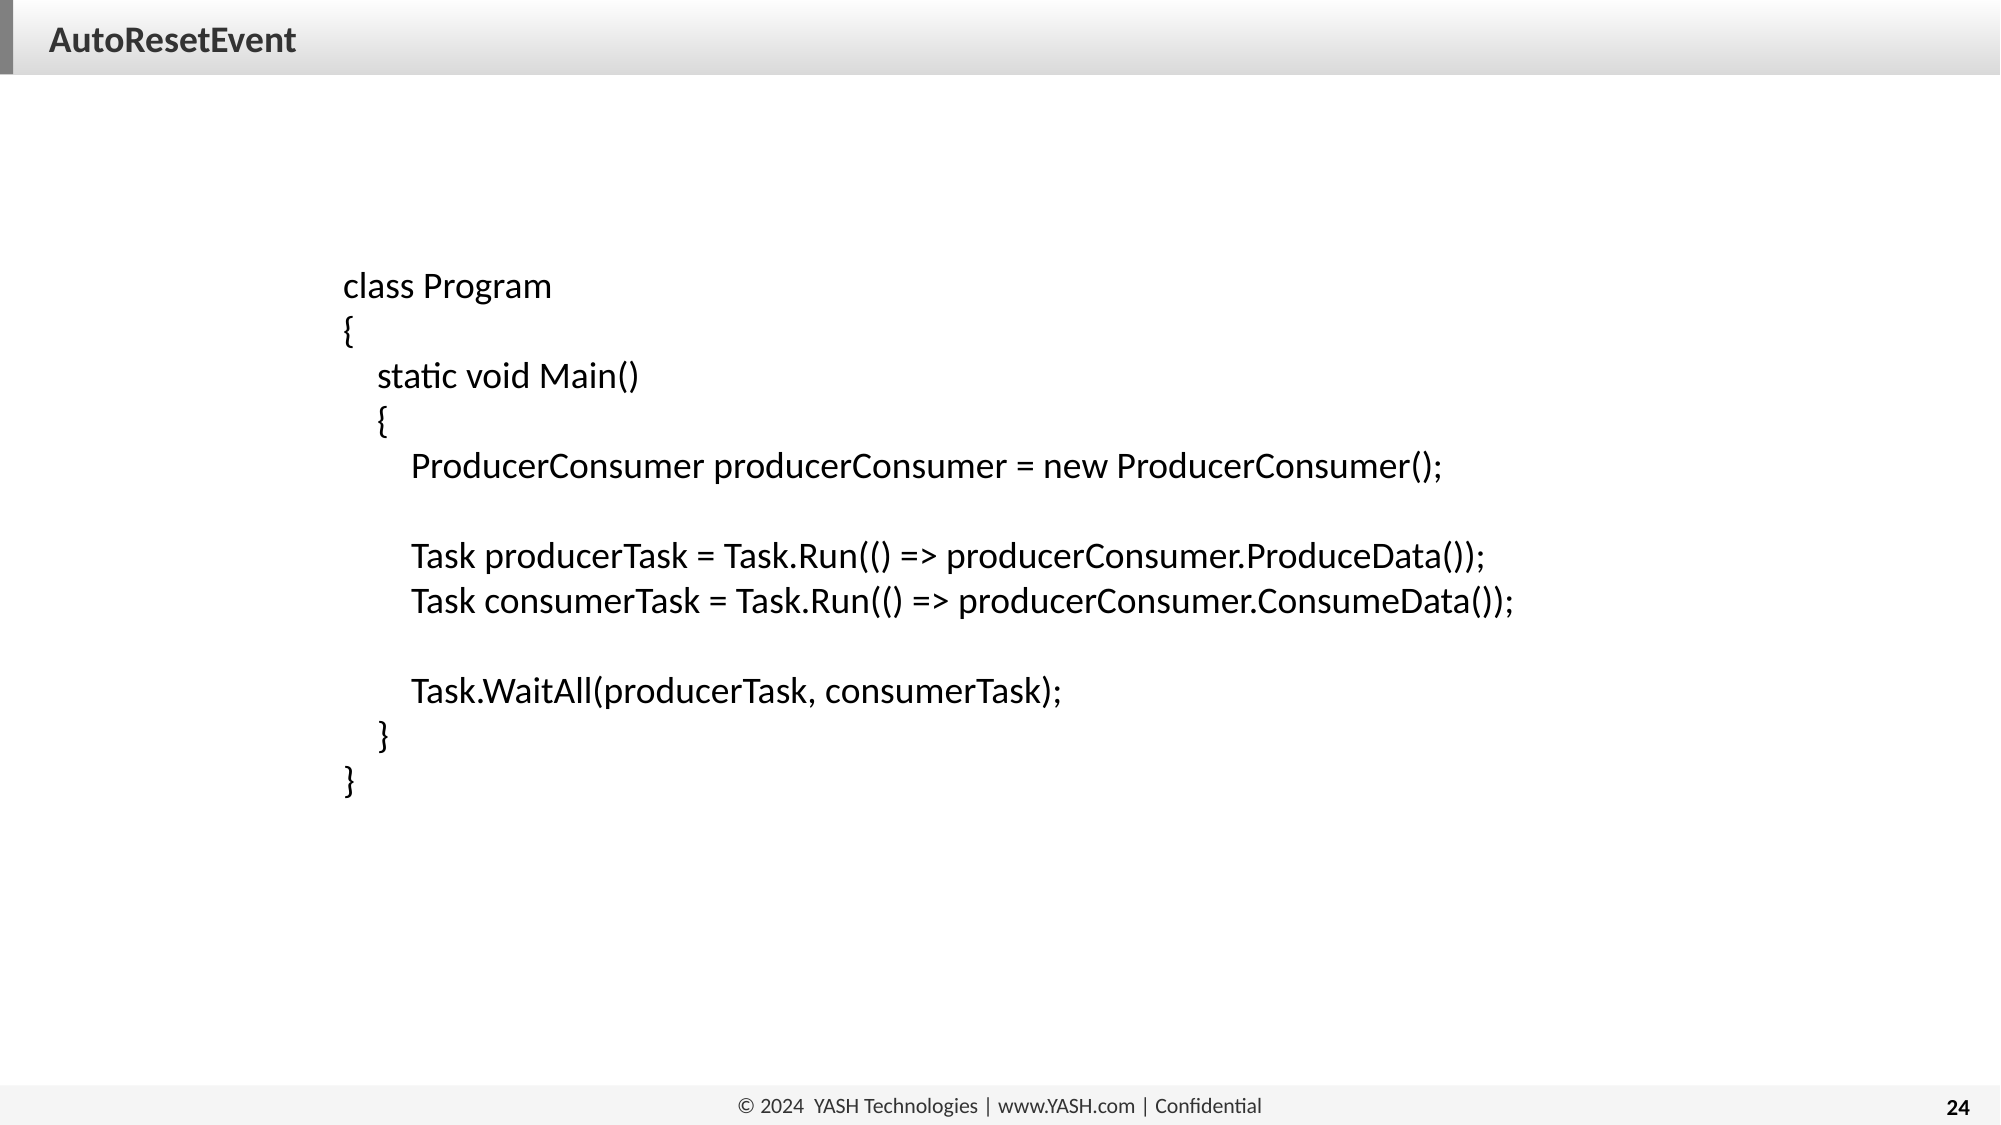

AutoResetEvent

class Program
{
    static void Main()
    {
        ProducerConsumer producerConsumer = new ProducerConsumer();

        Task producerTask = Task.Run(() => producerConsumer.ProduceData());
        Task consumerTask = Task.Run(() => producerConsumer.ConsumeData());

        Task.WaitAll(producerTask, consumerTask);
    }
}